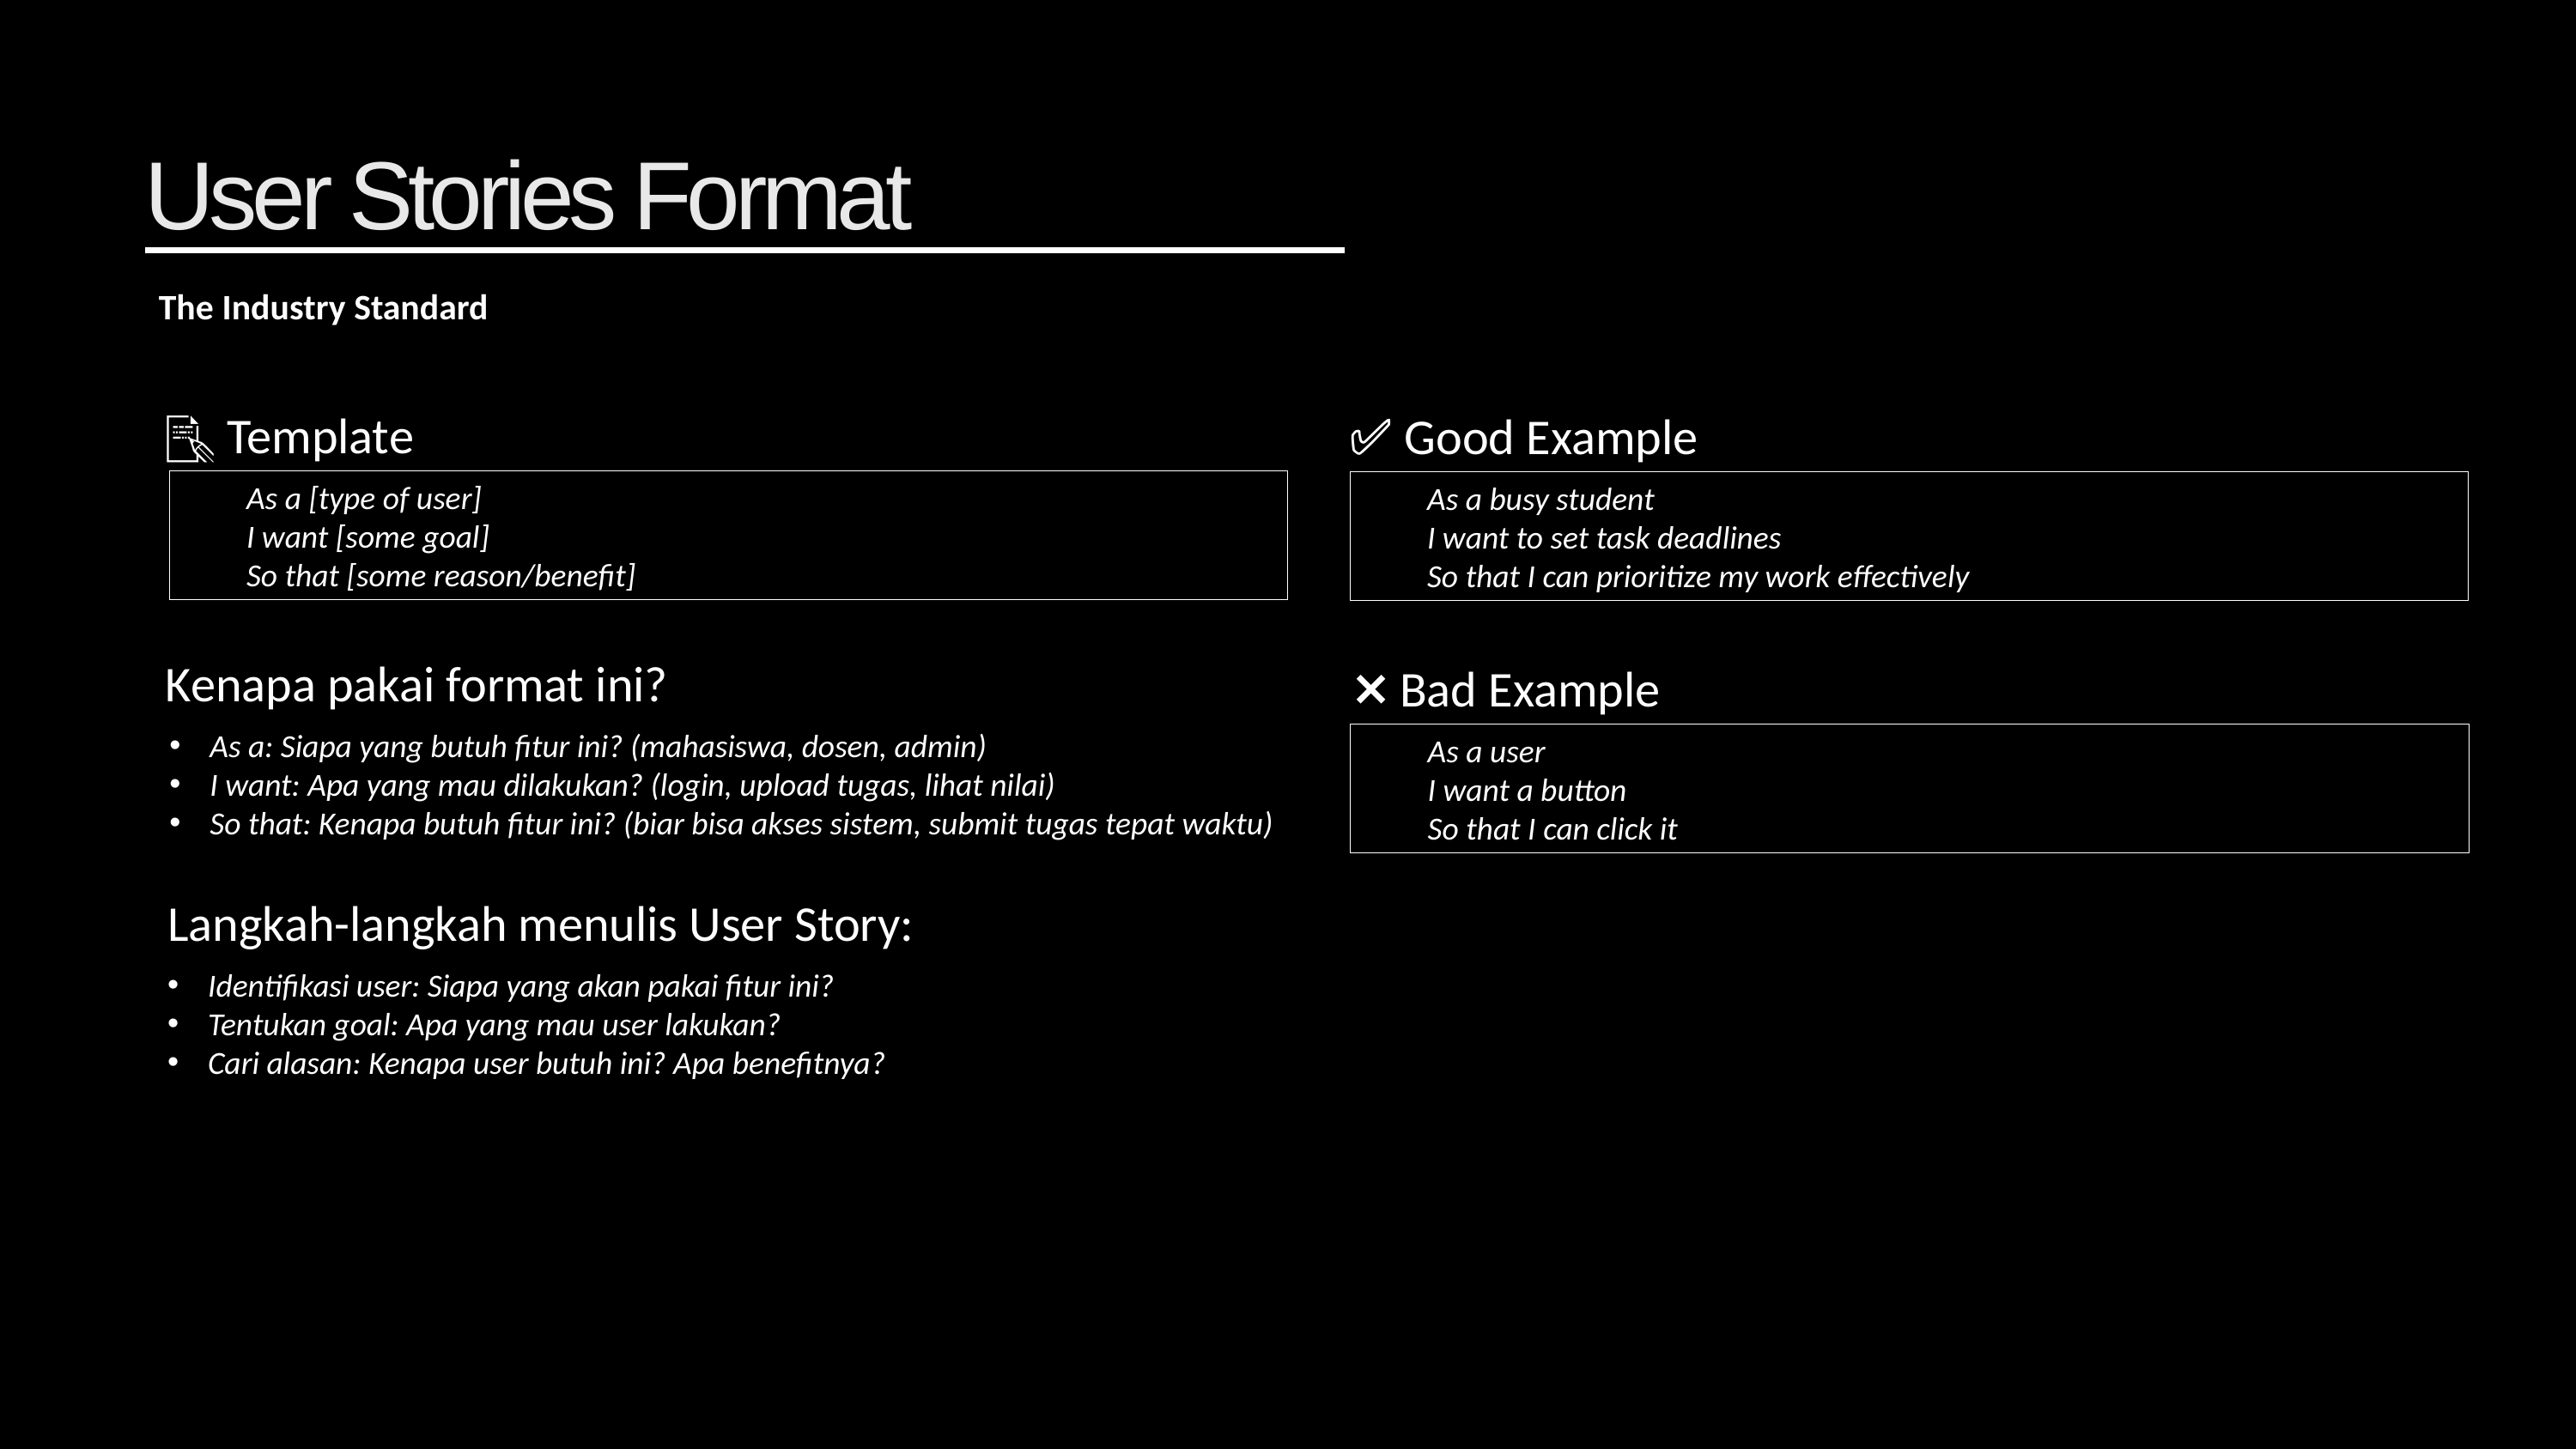

User Stories Format

The Industry Standard
📝 Template
✅ Good Example
As a [type of user]
I want [some goal]
So that [some reason/benefit]
As a busy student
I want to set task deadlines
So that I can prioritize my work effectively
Kenapa pakai format ini?
❌ Bad Example
As a: Siapa yang butuh fitur ini? (mahasiswa, dosen, admin)
I want: Apa yang mau dilakukan? (login, upload tugas, lihat nilai)
So that: Kenapa butuh fitur ini? (biar bisa akses sistem, submit tugas tepat waktu)
As a user
I want a button
So that I can click it
Langkah-langkah menulis User Story:
Identifikasi user: Siapa yang akan pakai fitur ini?
Tentukan goal: Apa yang mau user lakukan?
Cari alasan: Kenapa user butuh ini? Apa benefitnya?